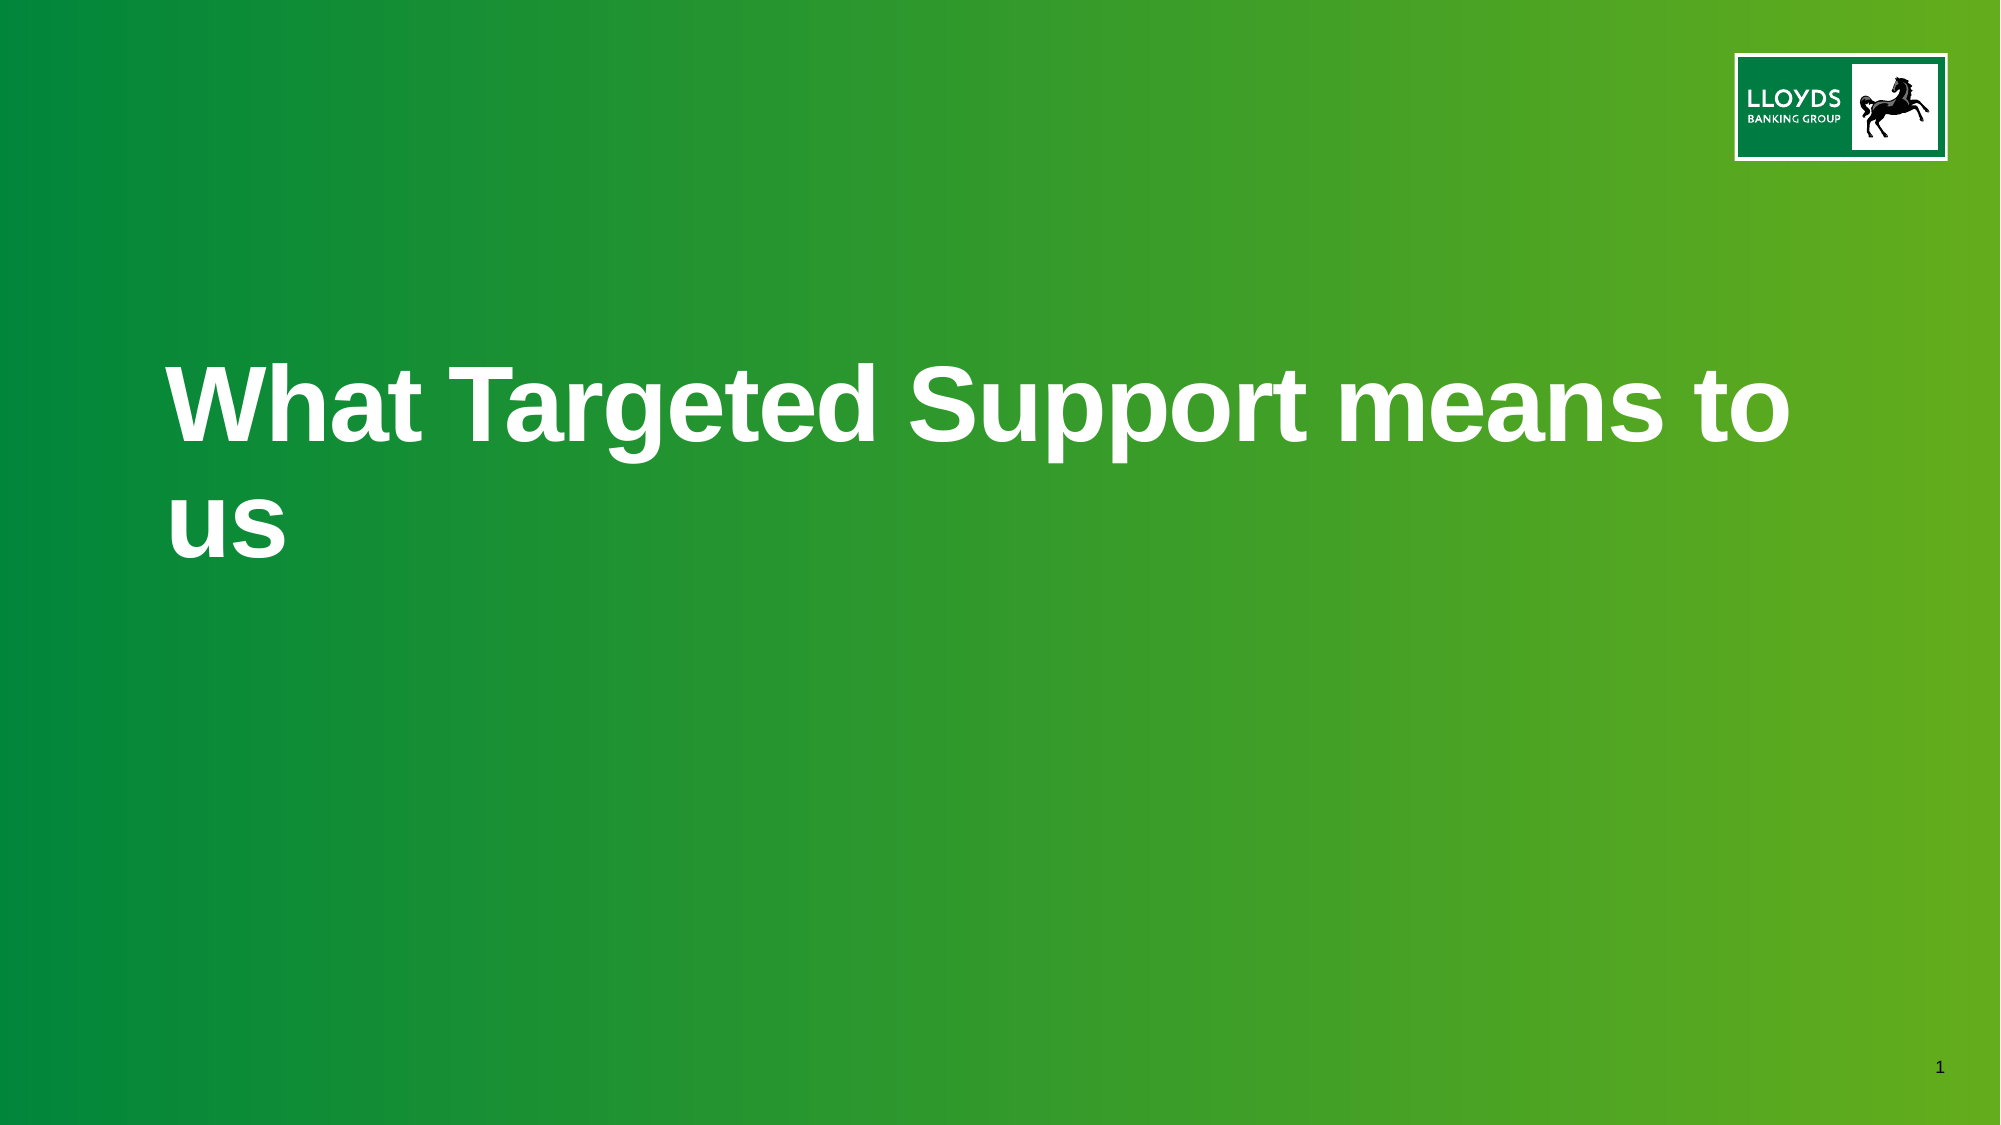

What Targeted Support means to us
1